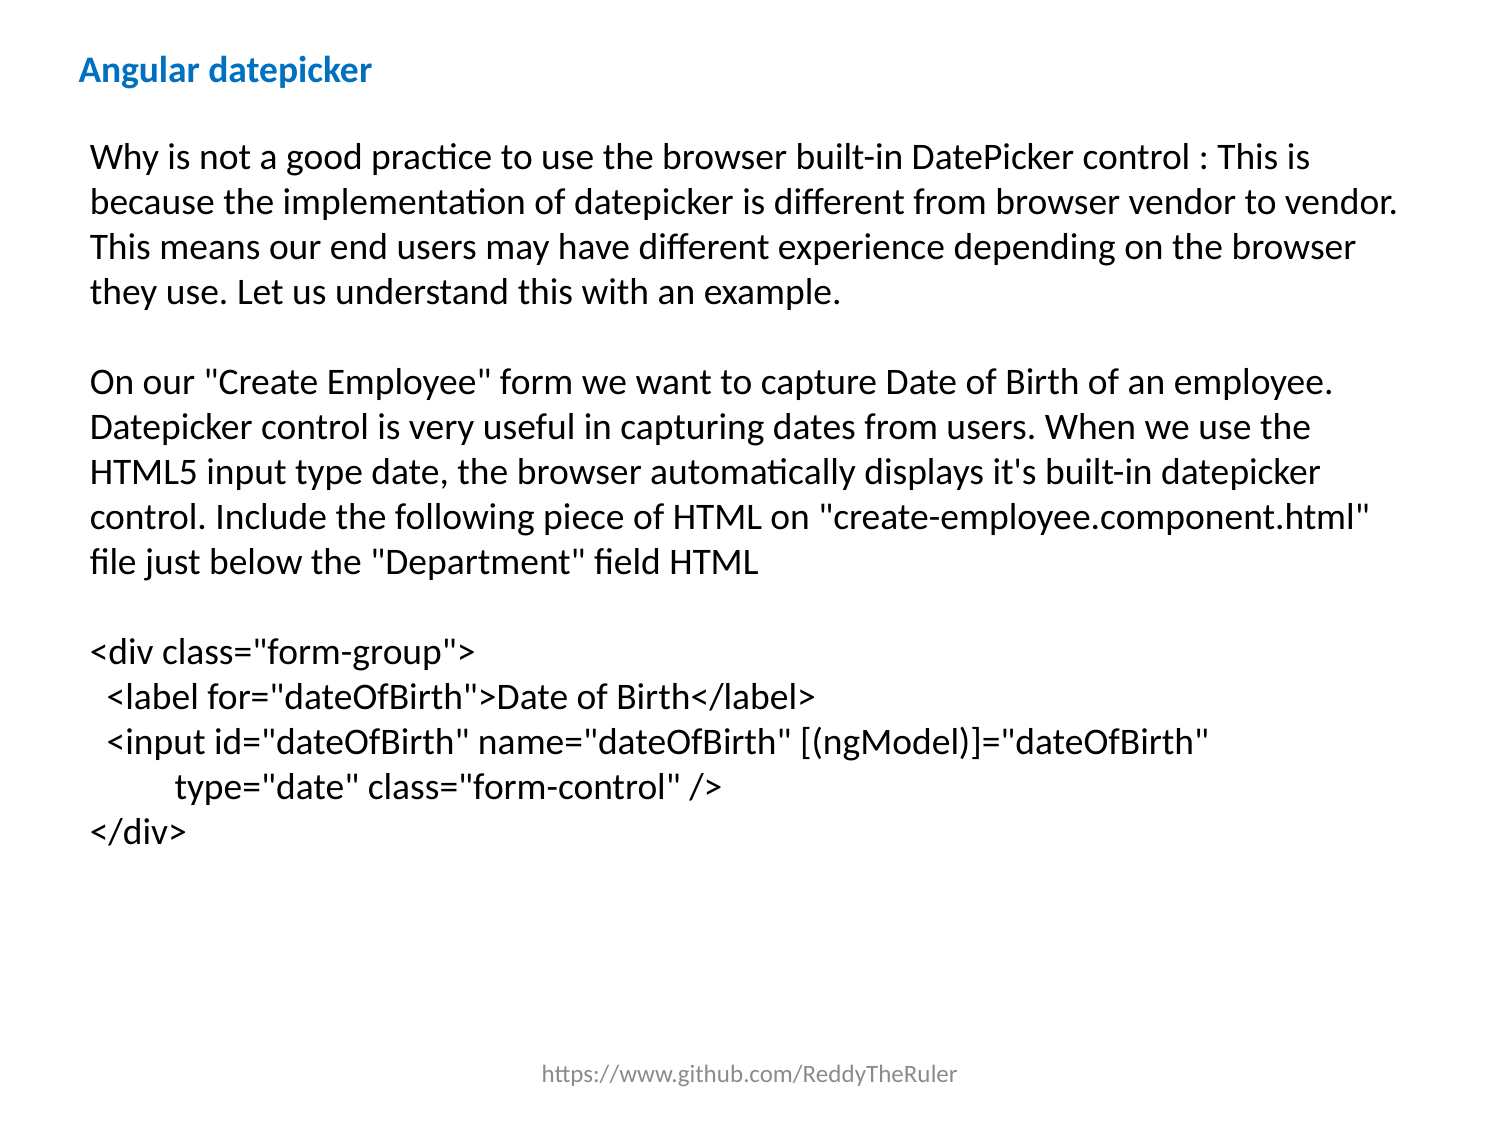

Angular datepicker
Why is not a good practice to use the browser built-in DatePicker control : This is because the implementation of datepicker is different from browser vendor to vendor. This means our end users may have different experience depending on the browser they use. Let us understand this with an example.

On our "Create Employee" form we want to capture Date of Birth of an employee. Datepicker control is very useful in capturing dates from users. When we use the HTML5 input type date, the browser automatically displays it's built-in datepicker control. Include the following piece of HTML on "create-employee.component.html" file just below the "Department" field HTML

<div class="form-group">
  <label for="dateOfBirth">Date of Birth</label>
  <input id="dateOfBirth" name="dateOfBirth" [(ngModel)]="dateOfBirth"
          type="date" class="form-control" />
</div>

https://www.github.com/ReddyTheRuler